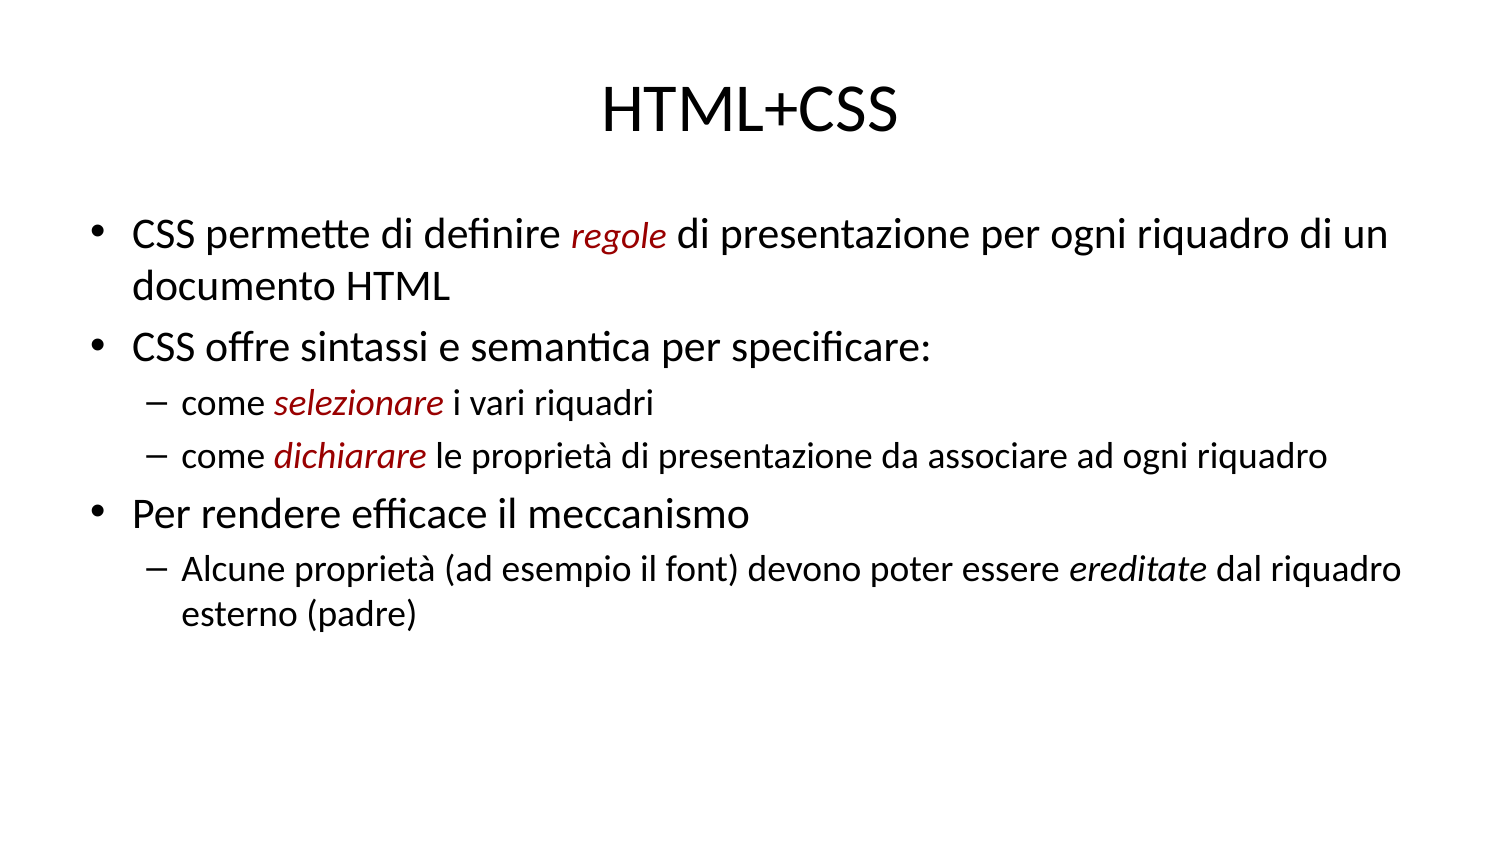

# HTML+CSS
CSS permette di definire regole di presentazione per ogni riquadro di un documento HTML
CSS offre sintassi e semantica per specificare:
come selezionare i vari riquadri
come dichiarare le proprietà di presentazione da associare ad ogni riquadro
Per rendere efficace il meccanismo
Alcune proprietà (ad esempio il font) devono poter essere ereditate dal riquadro esterno (padre)